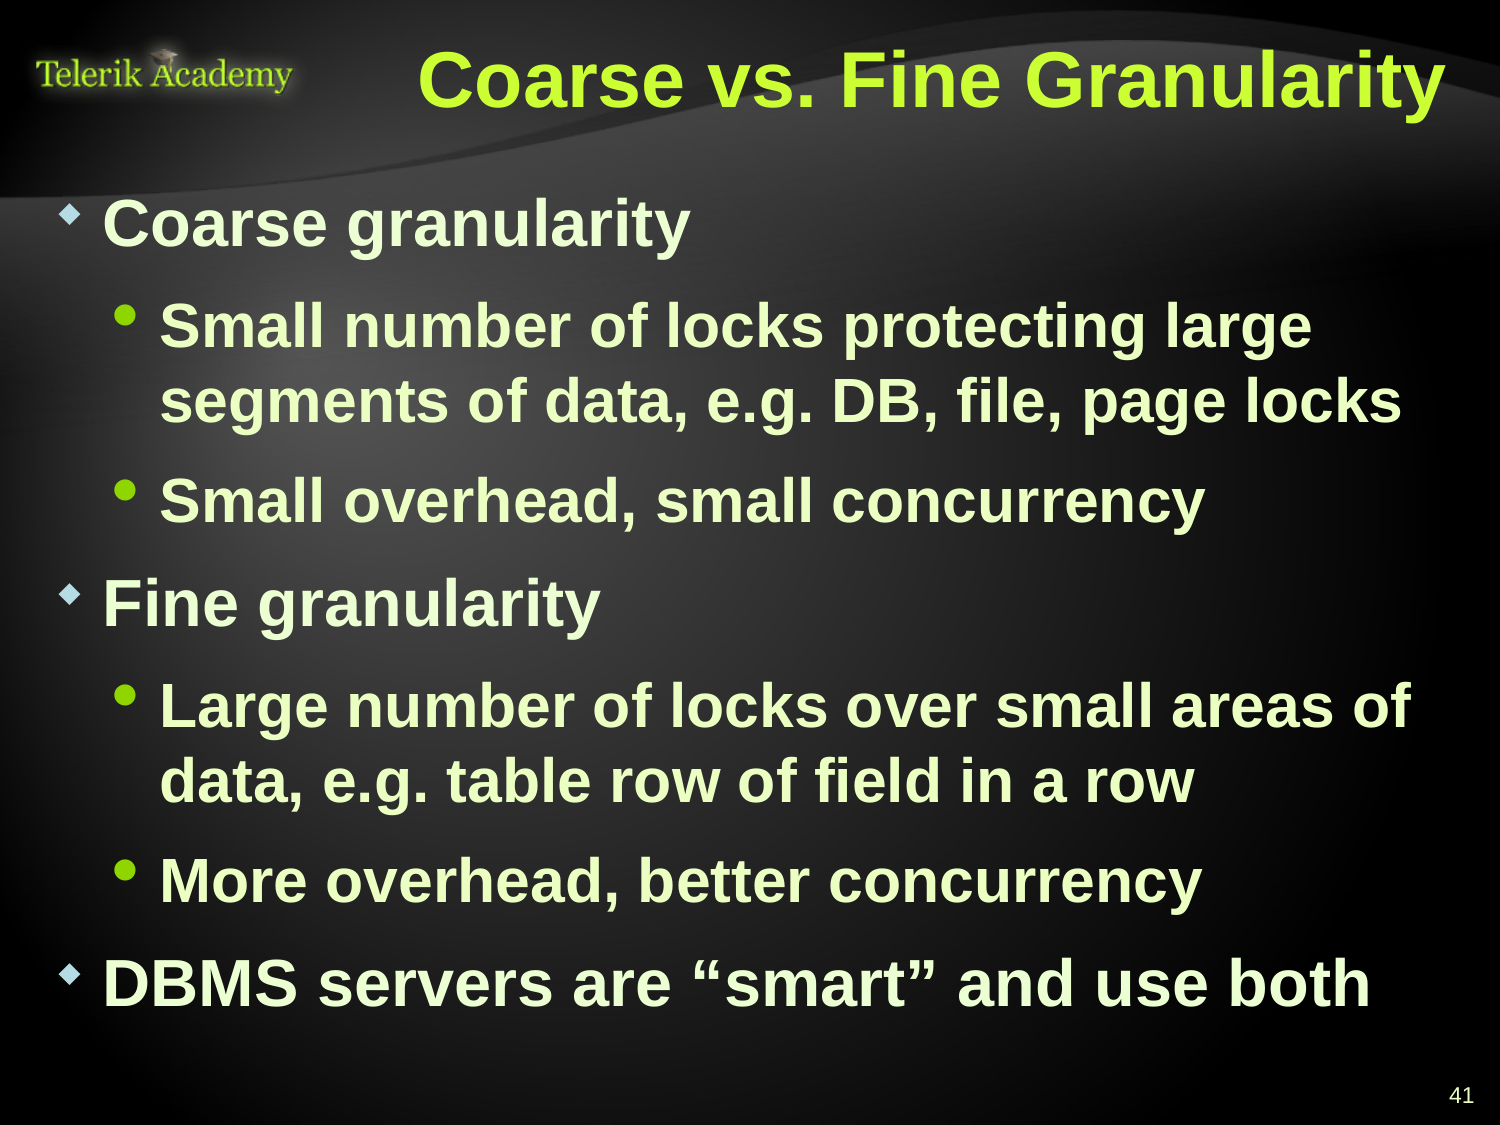

# Coarse vs. Fine Granularity
Coarse granularity
Small number of locks protecting large segments of data, e.g. DB, file, page locks
Small overhead, small concurrency
Fine granularity
Large number of locks over small areas of data, e.g. table row of field in a row
More overhead, better concurrency
DBMS servers are “smart” and use both
41